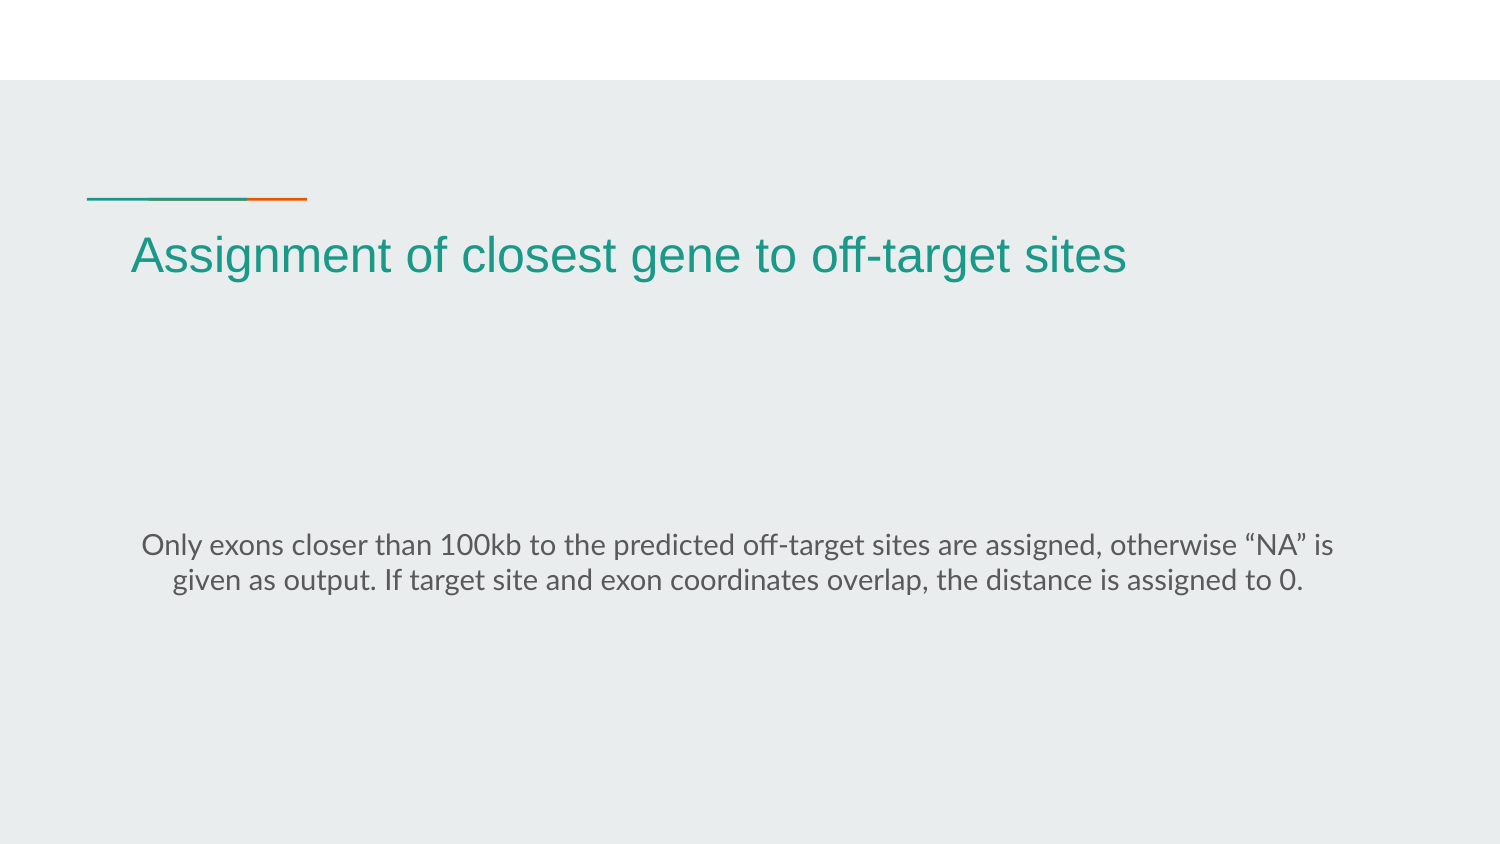

# Assignment of closest gene to off-target sites
Only exons closer than 100kb to the predicted off-target sites are assigned, otherwise “NA” is given as output. If target site and exon coordinates overlap, the distance is assigned to 0.